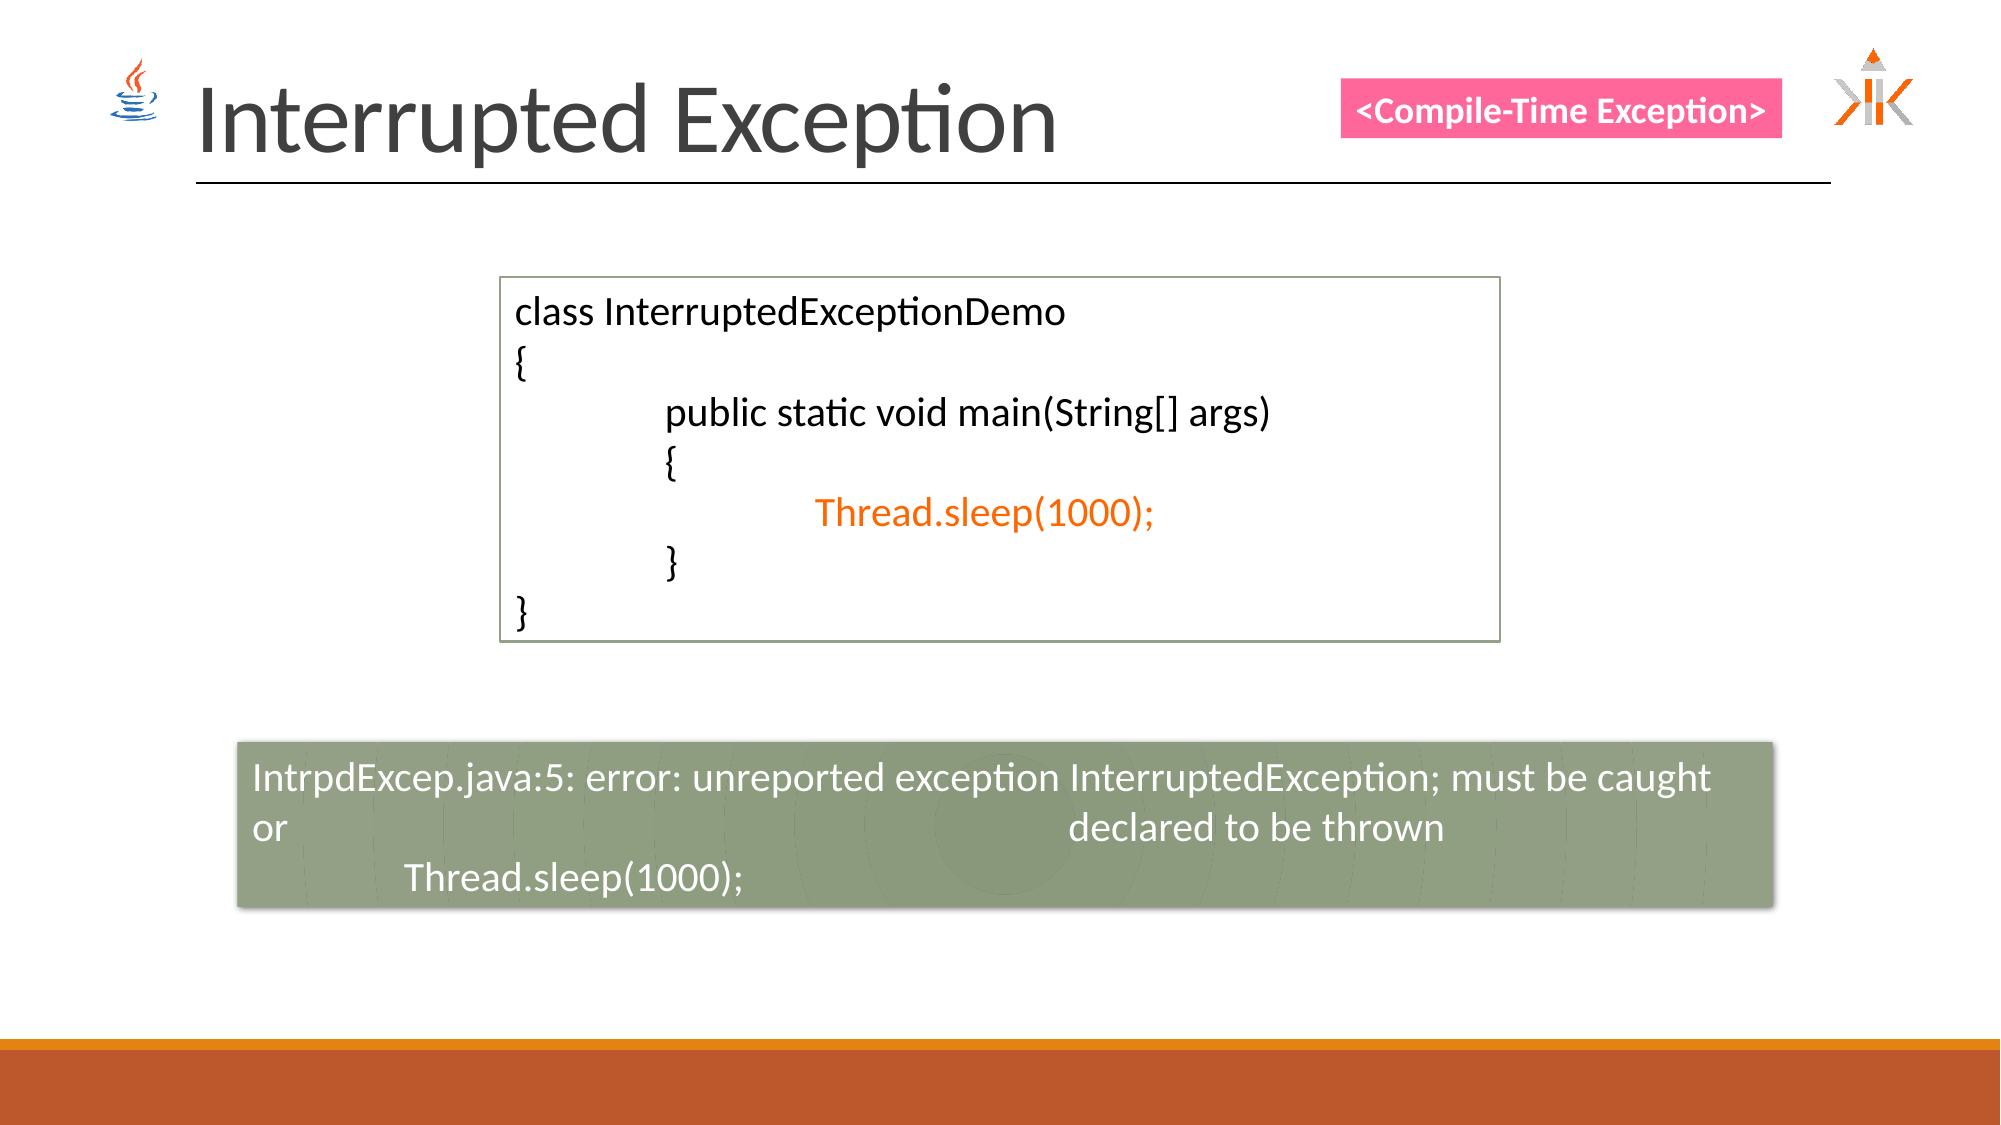

# Interrupted Exception
<Compile-Time Exception>
class InterruptedExceptionDemo
{
	public static void main(String[] args)
	{
		Thread.sleep(1000);
	}
}
IntrpdExcep.java:5: error: unreported exception InterruptedException; must be caught or 					       declared to be thrown
                Thread.sleep(1000);